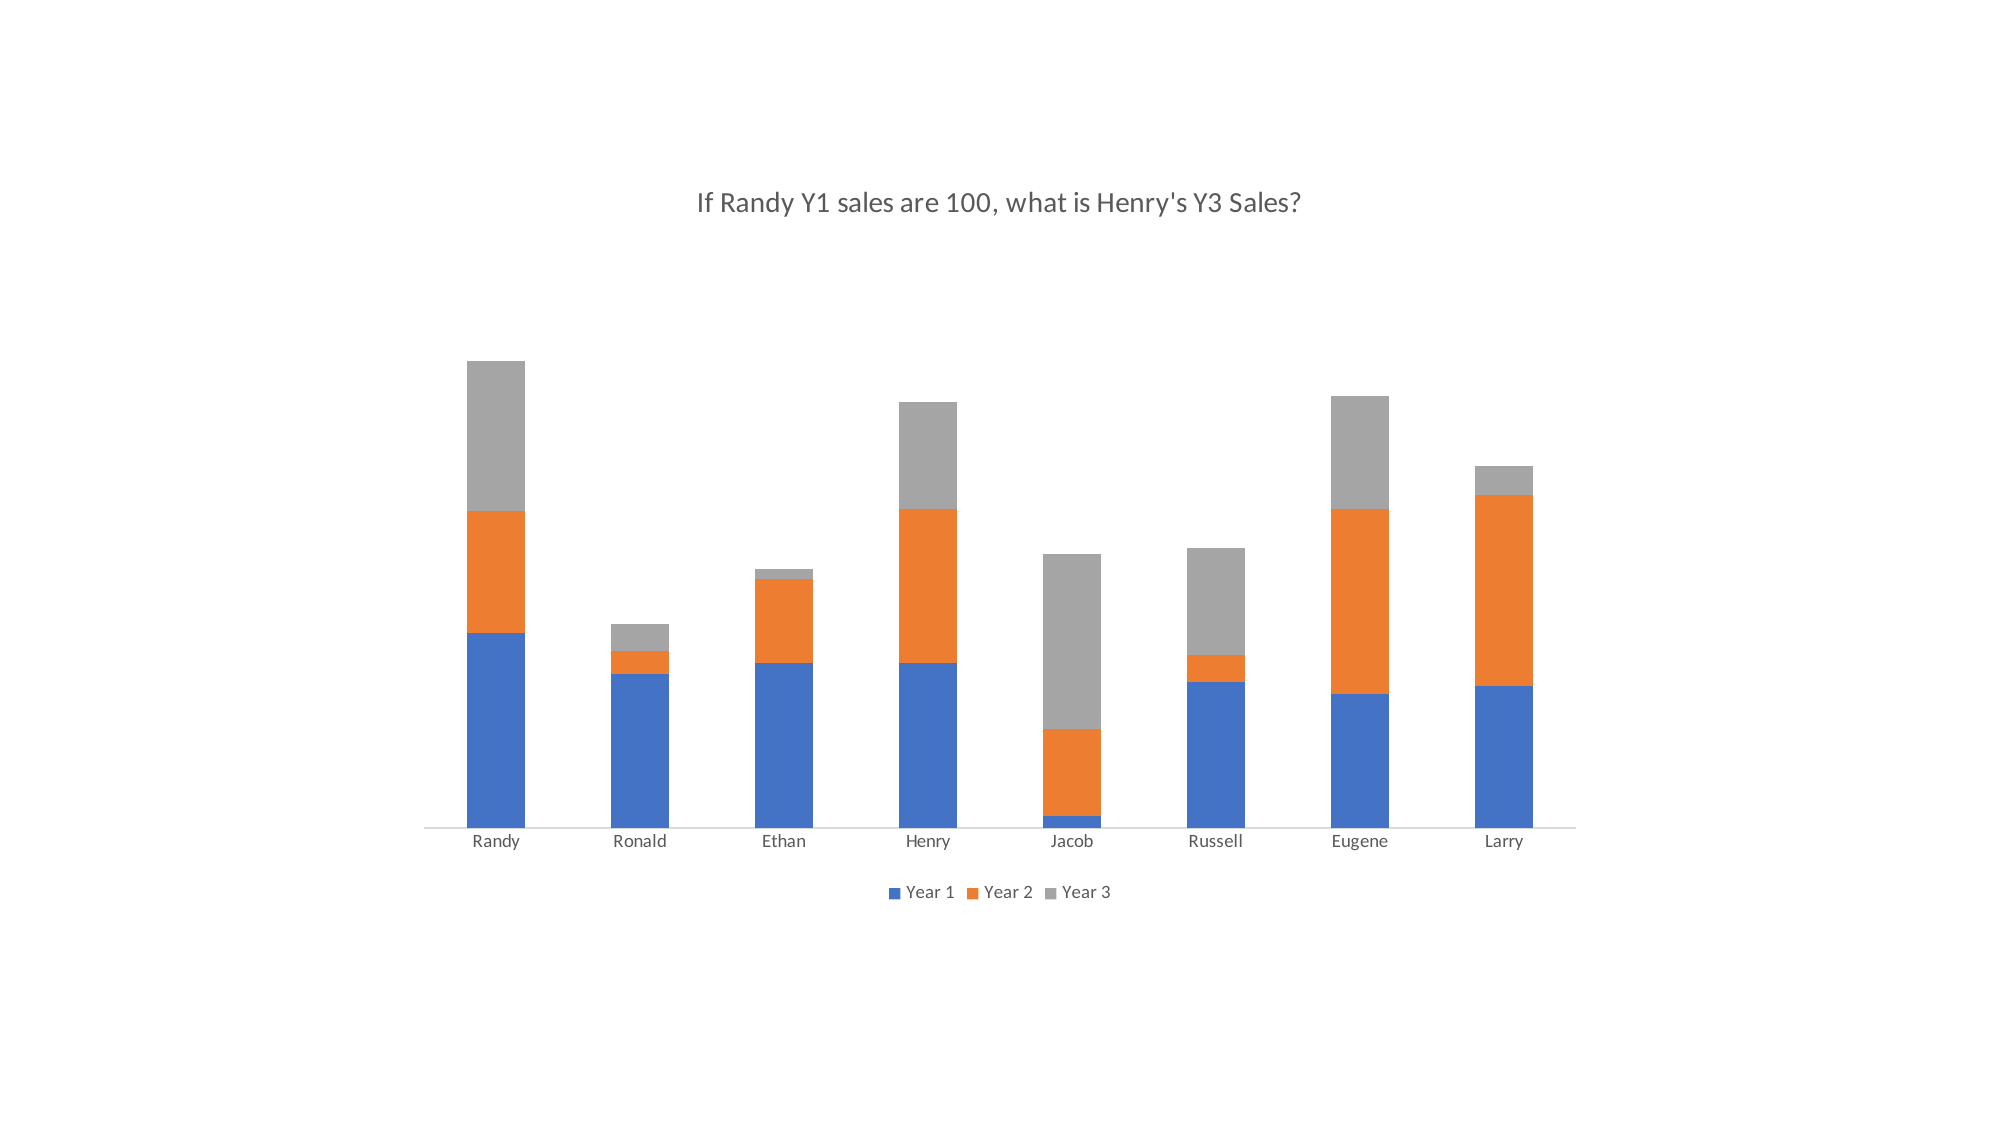

### Chart: If Randy Y1 sales are 100, what is Henry's Y3 Sales?

| Category | Year 1 | Year 2 | Year 3 |
|---|---|---|---|
| Randy | 100.0 | 63.0 | 77.0 |
| Ronald | 79.0 | 12.0 | 14.0 |
| Ethan | 85.0 | 43.0 | 5.0 |
| Henry | 85.0 | 79.0 | 55.0 |
| Jacob | 6.0 | 45.0 | 90.0 |
| Russell | 75.0 | 14.0 | 55.0 |
| Eugene | 69.0 | 95.0 | 58.0 |
| Larry | 73.0 | 98.0 | 15.0 |